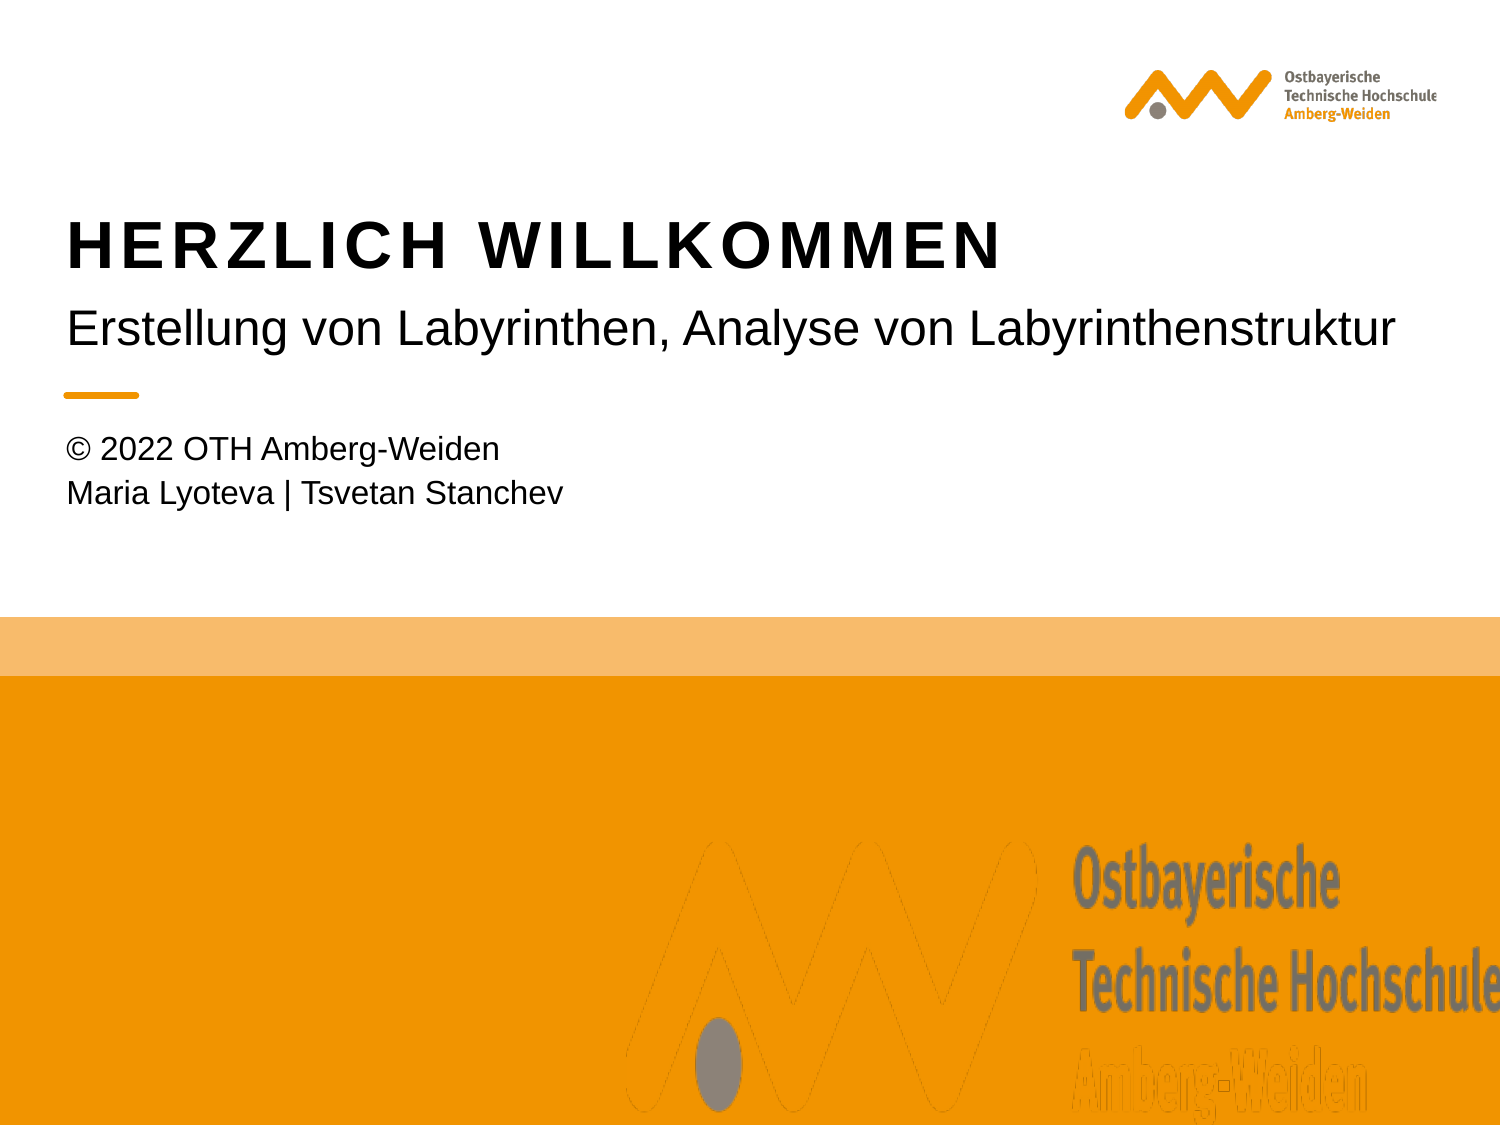

# Herzlich Willkommen
Erstellung von Labyrinthen, Analyse von Labyrinthenstruktur
© 2022 OTH Amberg-Weiden
Maria Lyoteva | Tsvetan Stanchev